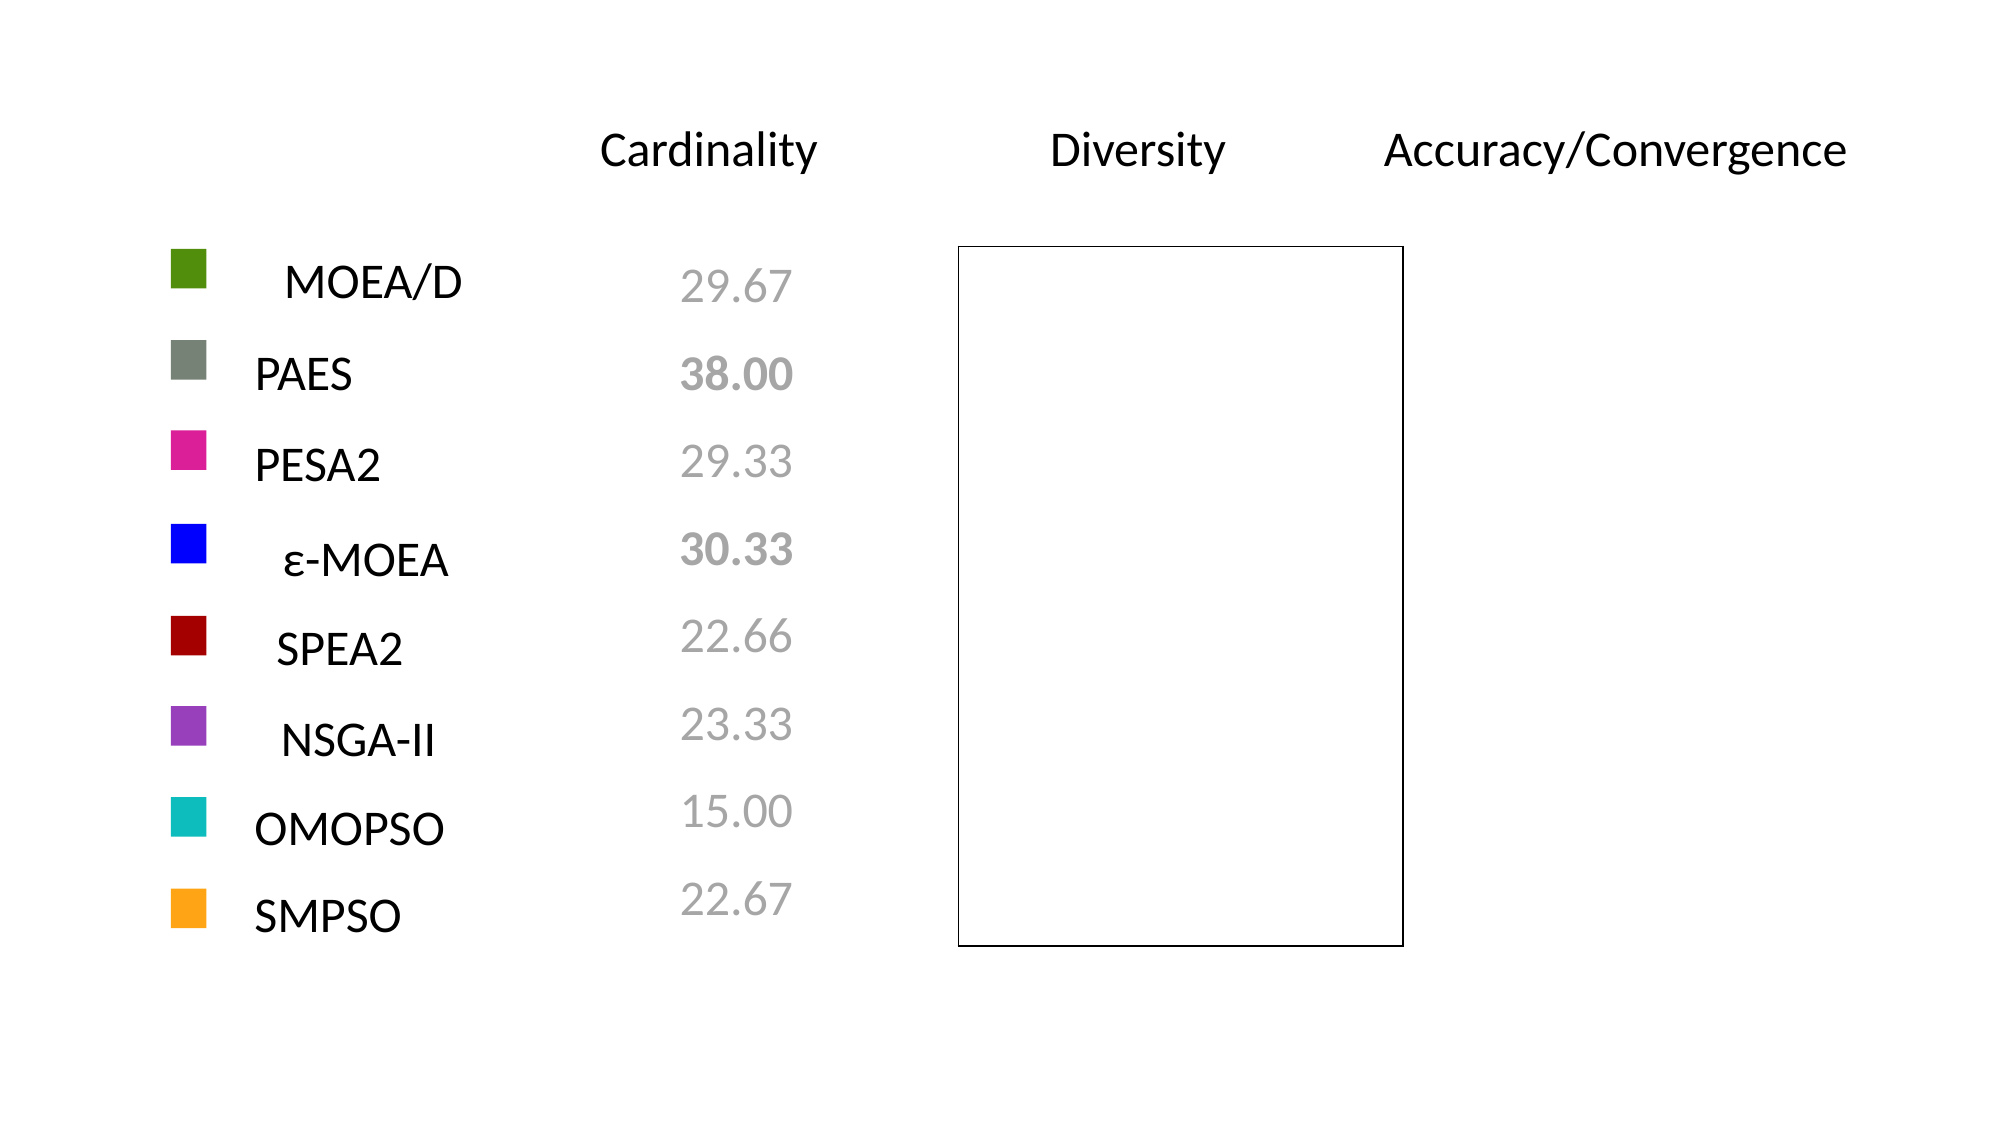

Cardinality		Diversity	   Accuracy/Convergence
MOEA/D

PAES

PESA2

ε-MOEA

SPEA2

NSGA-II

SMPSO

OMOPSO
| 29.67 |  |  |
| --- | --- | --- |
| 38.00 |  |  |
| 29.33 |  |  |
| 30.33 |  |  |
| 22.66 |  |  |
| 23.33 |  |  |
| 15.00 |  |  |
| 22.67 |  |  |